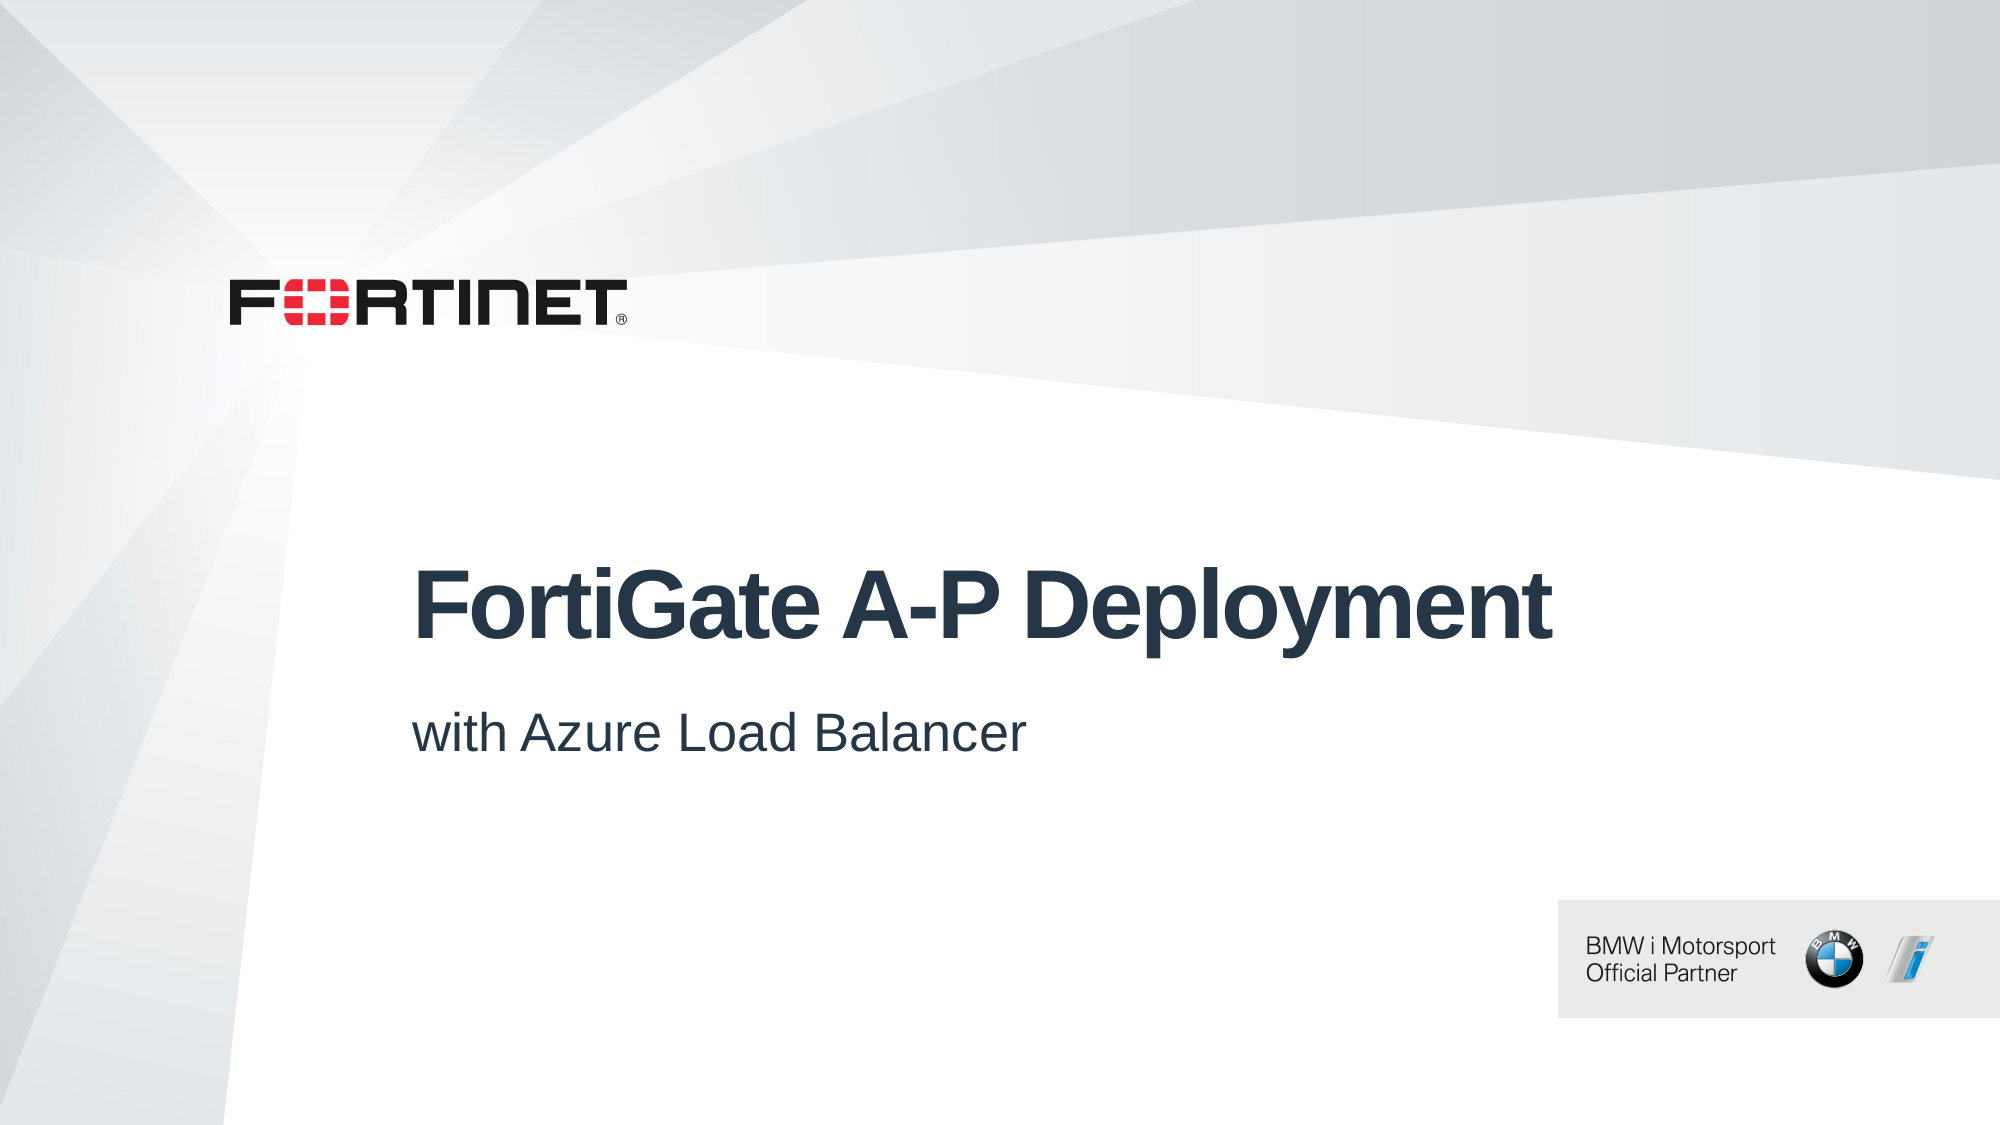

# FortiGate A-P Deployment
with Azure Load Balancer